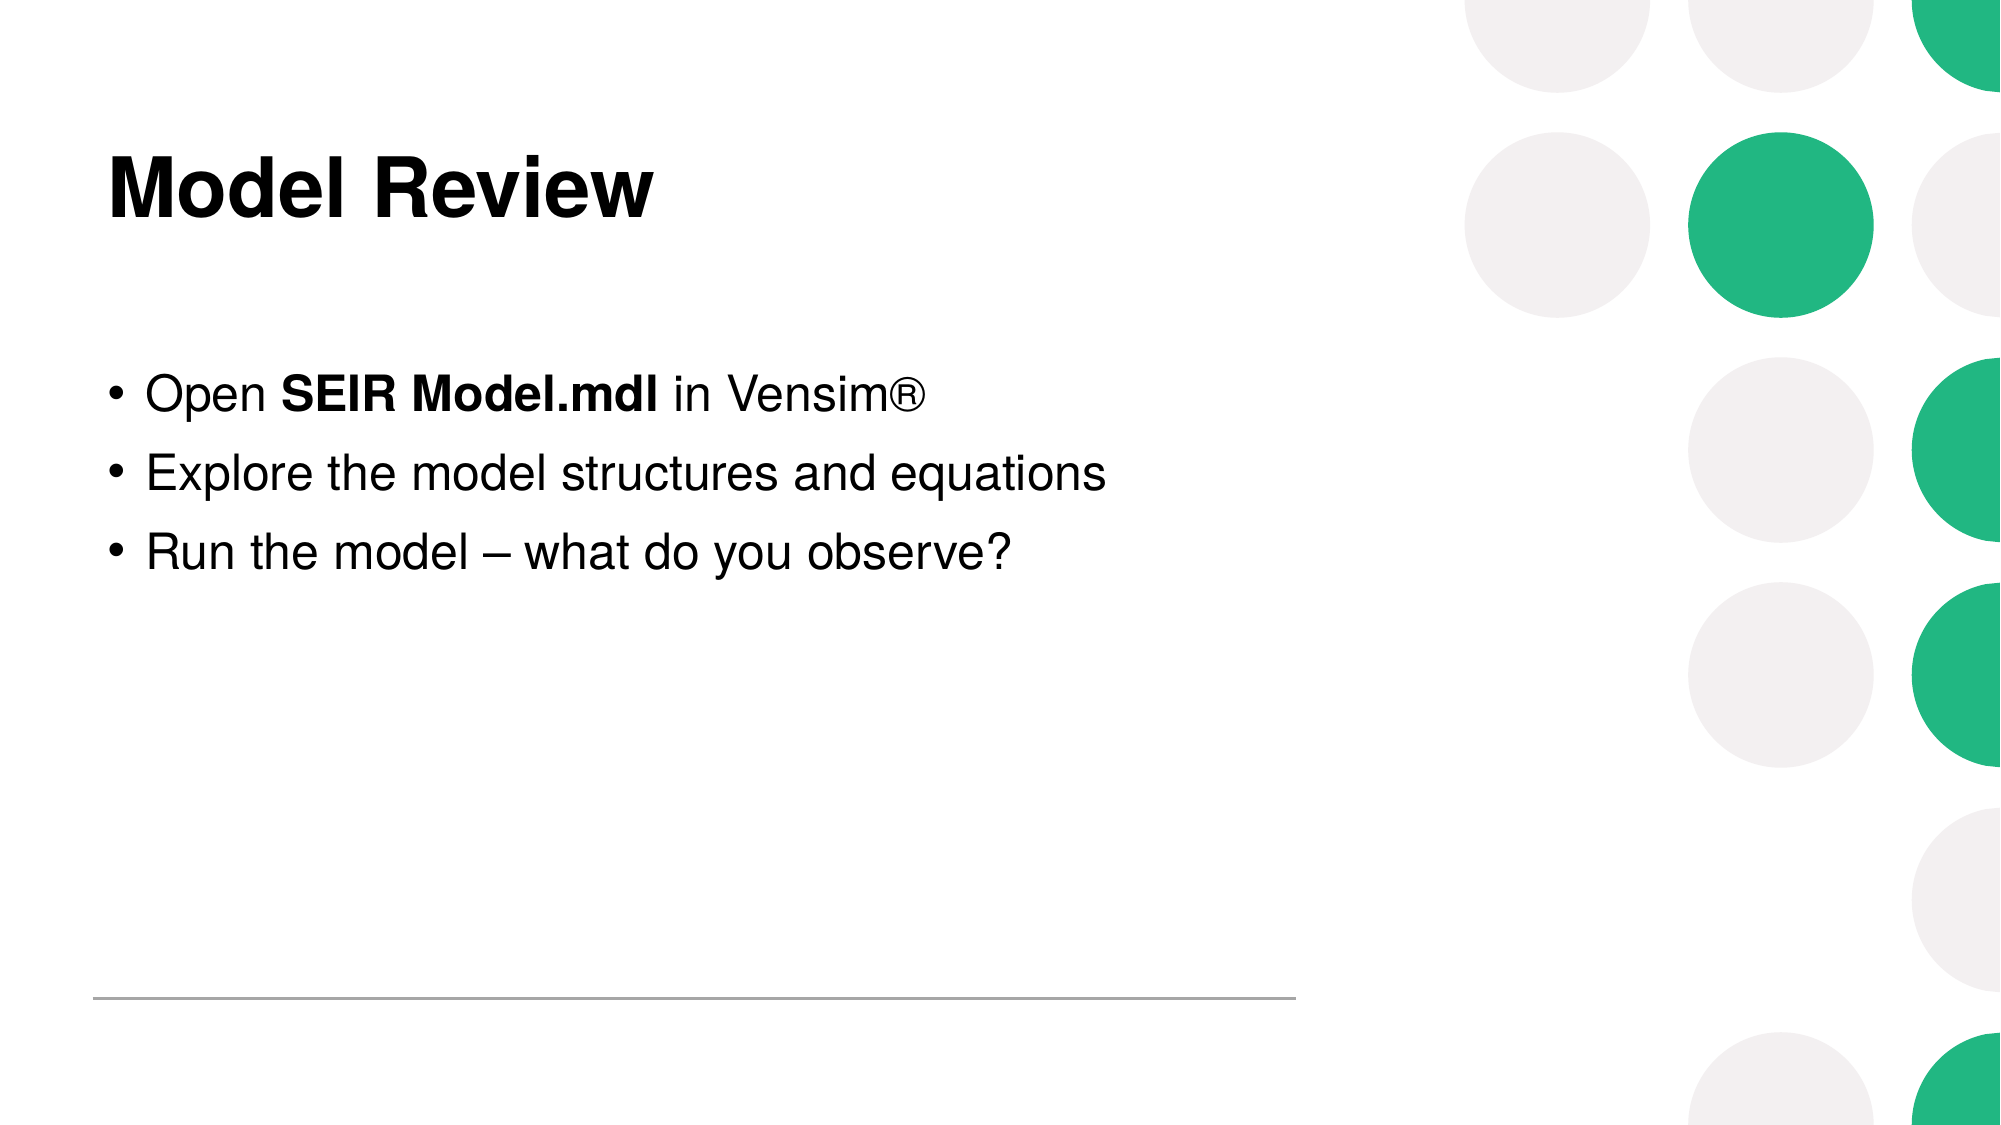

# Model Review
Open SEIR Model.mdl in Vensim®
Explore the model structures and equations
Run the model – what do you observe?